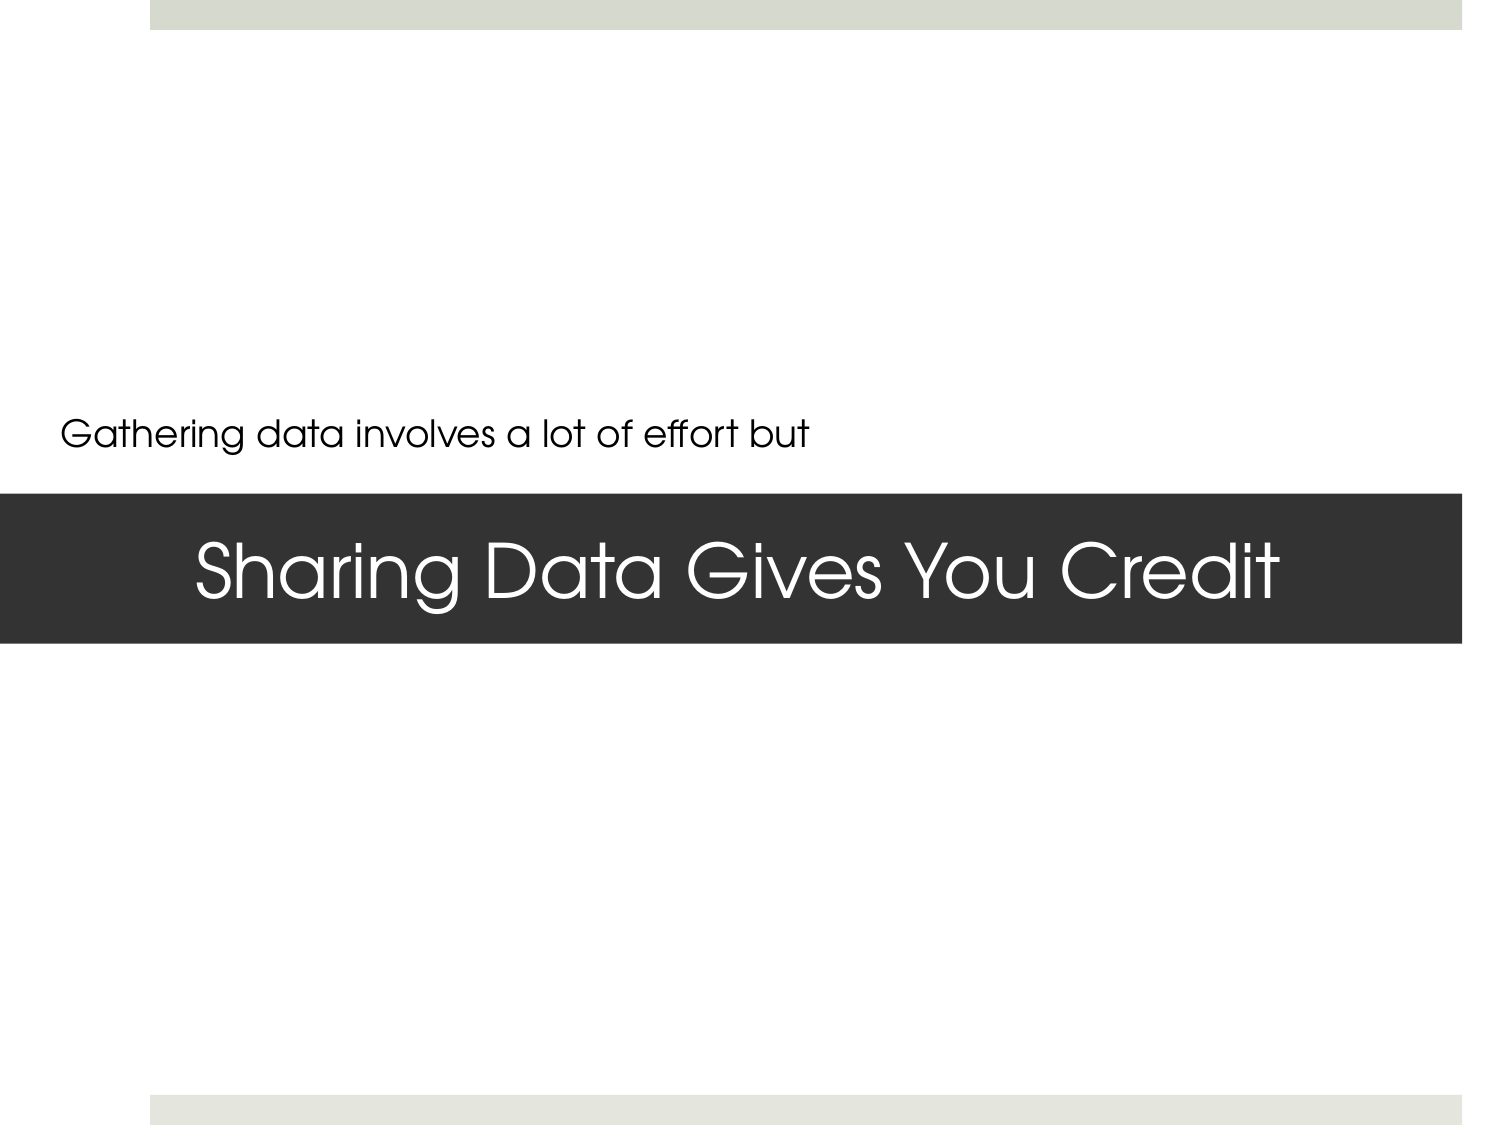

Gathering data involves a lot of effort but
# Sharing Data Gives You Credit